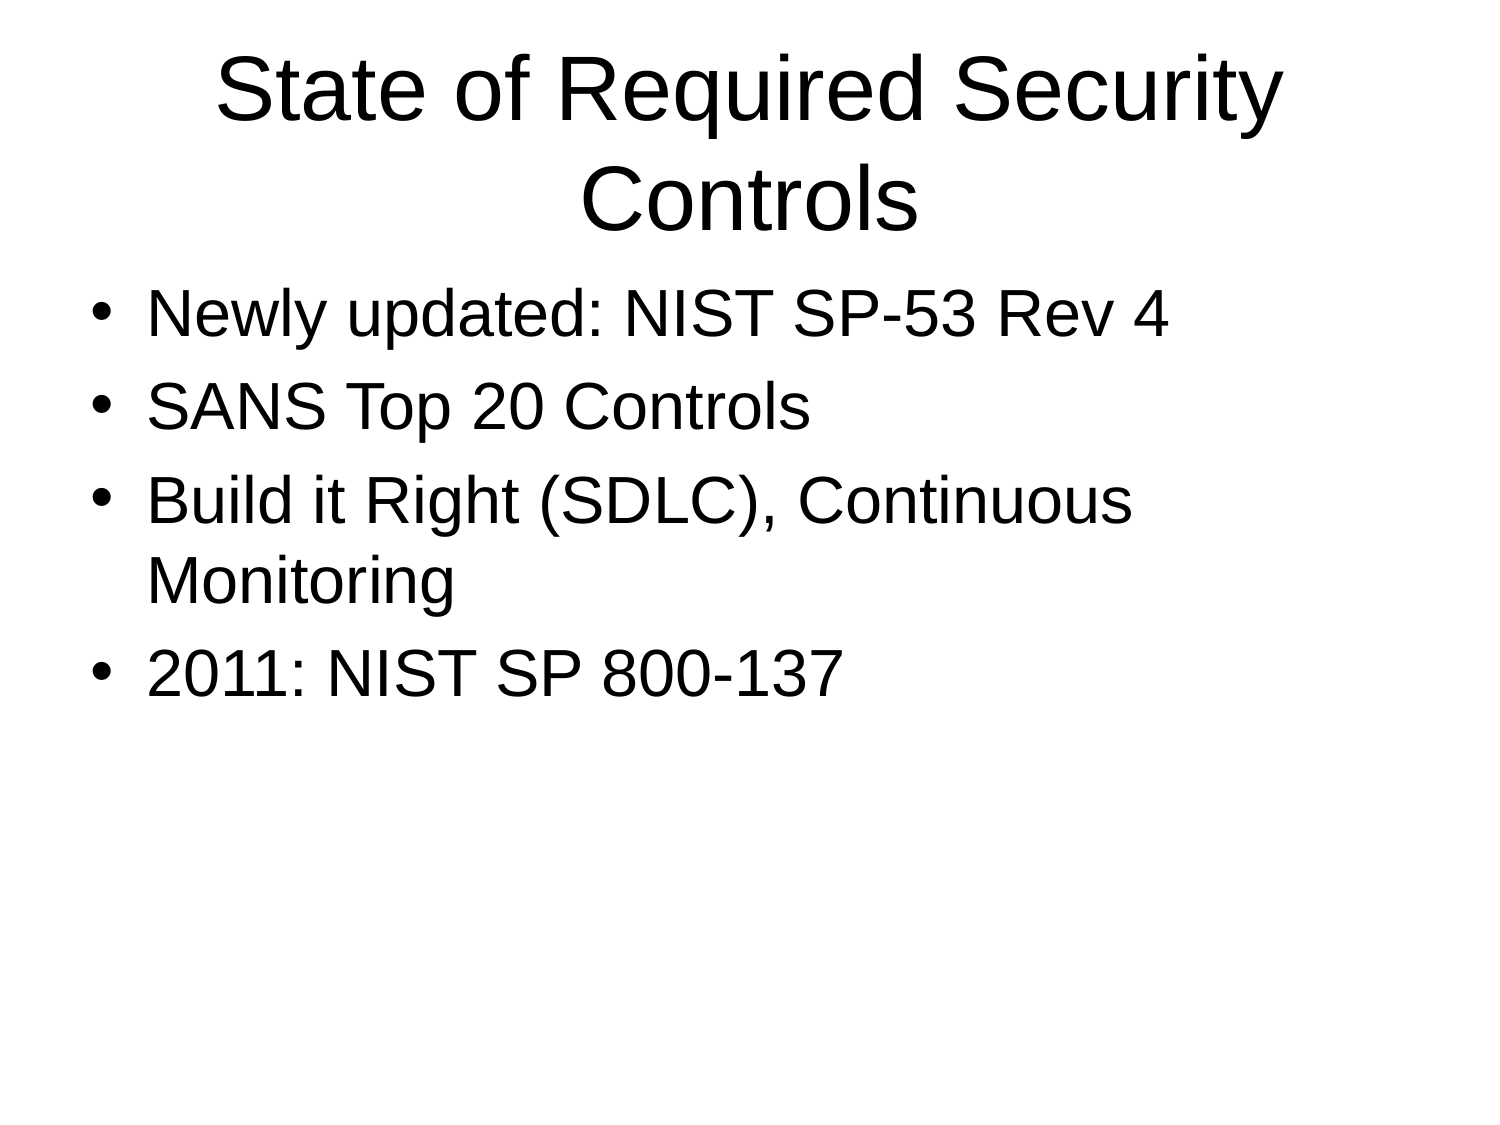

# State of Required Security Controls
Newly updated: NIST SP-53 Rev 4
SANS Top 20 Controls
Build it Right (SDLC), Continuous Monitoring
2011: NIST SP 800-137